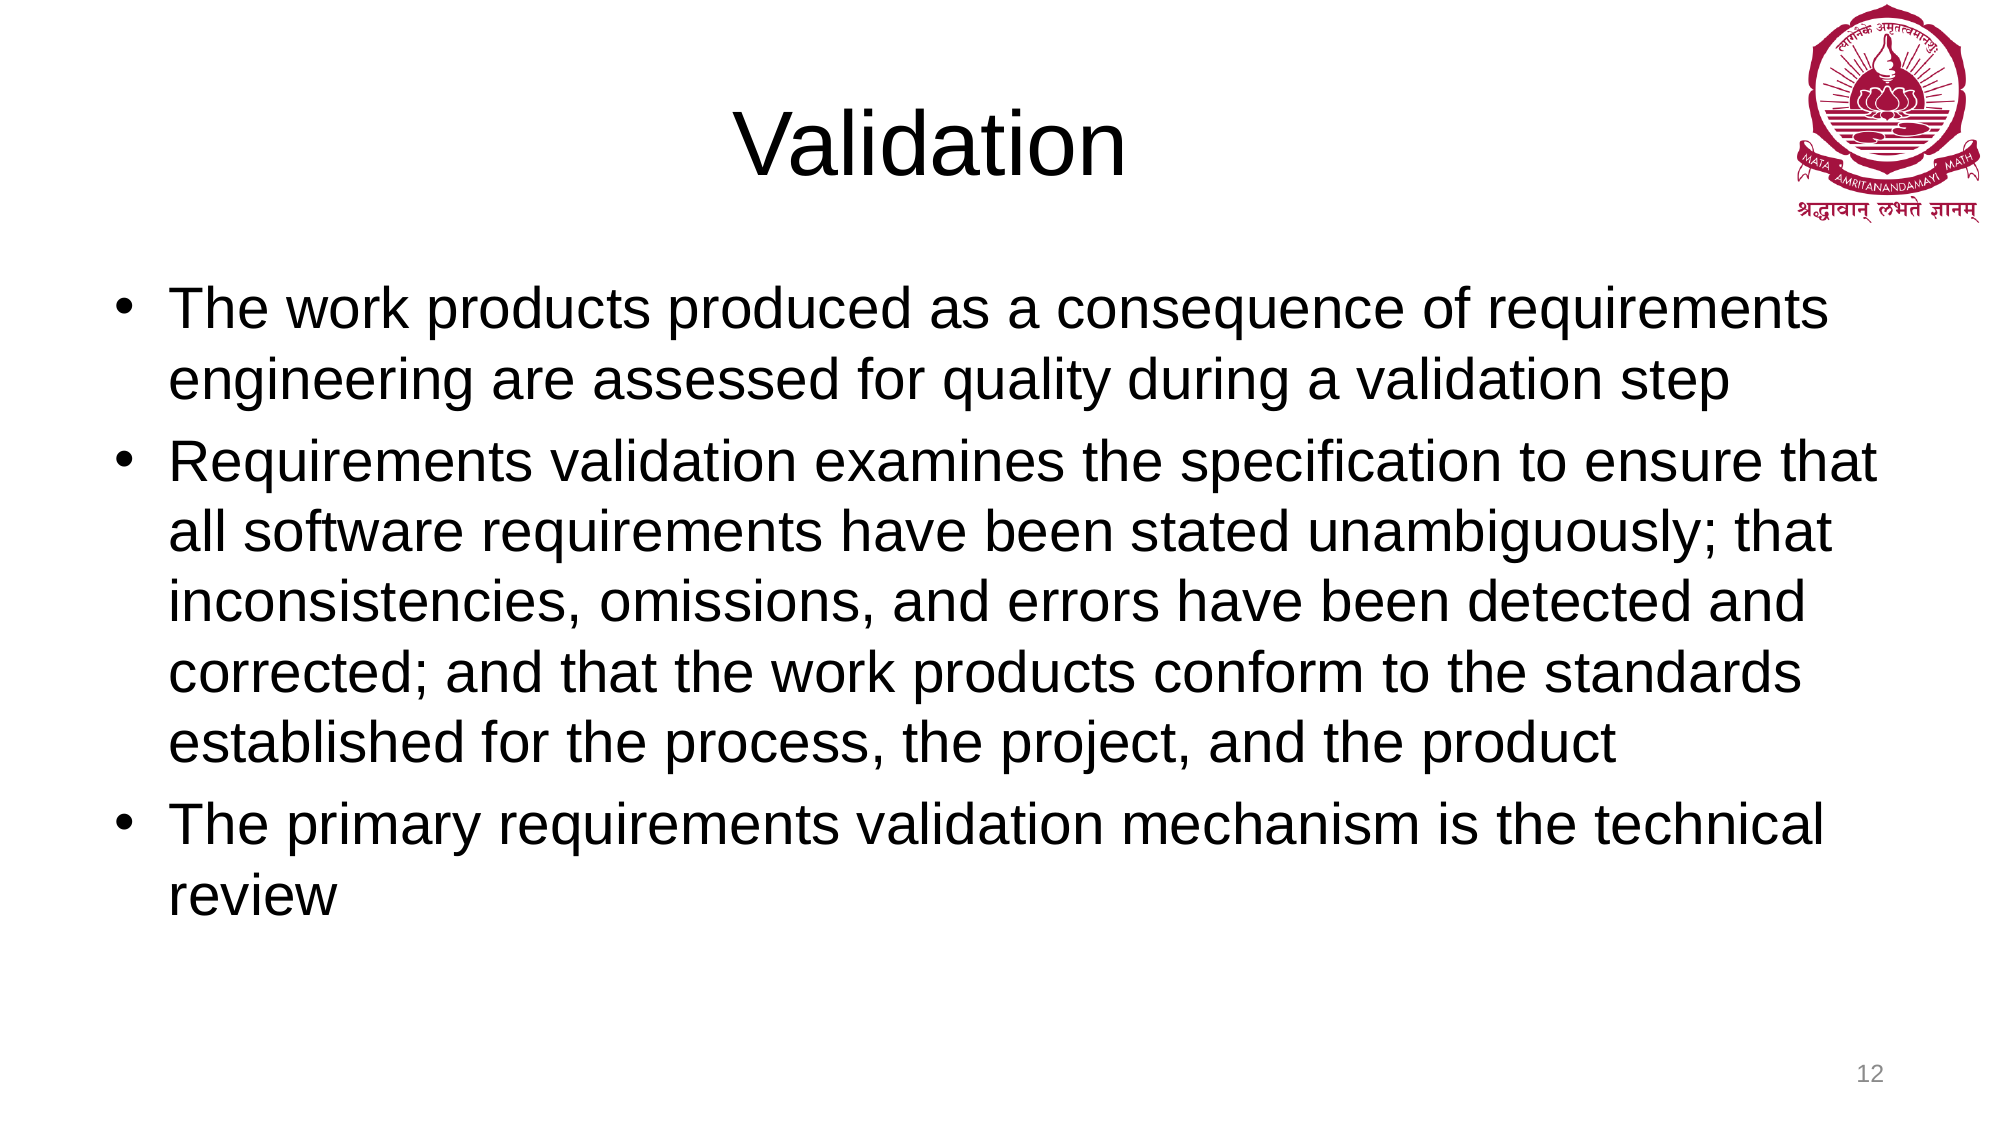

# Validation
The work products produced as a consequence of requirements engineering are assessed for quality during a validation step
Requirements validation examines the specification to ensure that all software requirements have been stated unambiguously; that inconsistencies, omissions, and errors have been detected and corrected; and that the work products conform to the standards established for the process, the project, and the product
The primary requirements validation mechanism is the technical review

12